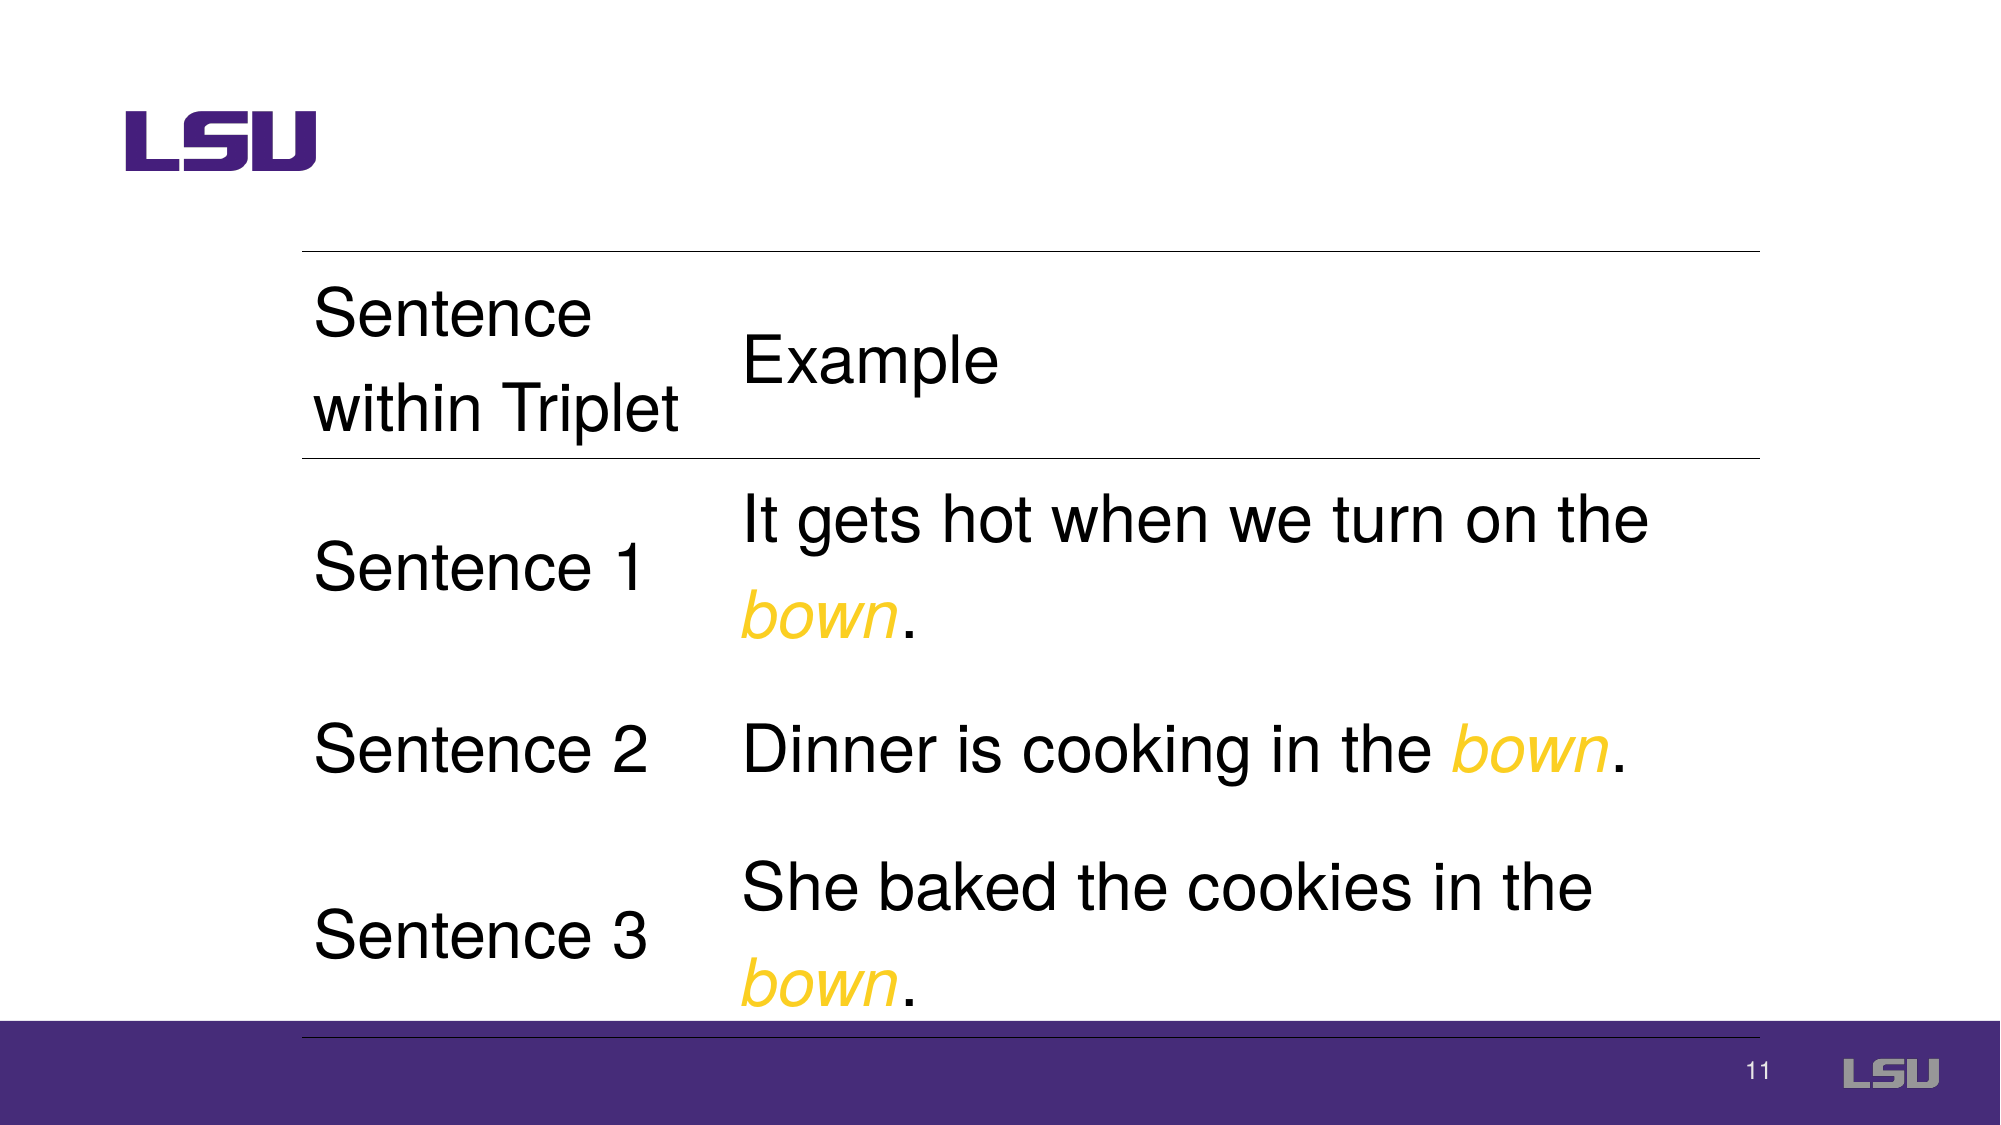

| Sentence within Triplet | Example |
| --- | --- |
| Sentence 1 | It gets hot when we turn on the bown. |
| Sentence 2 | Dinner is cooking in the bown. |
| Sentence 3 | She baked the cookies in the bown. |
11